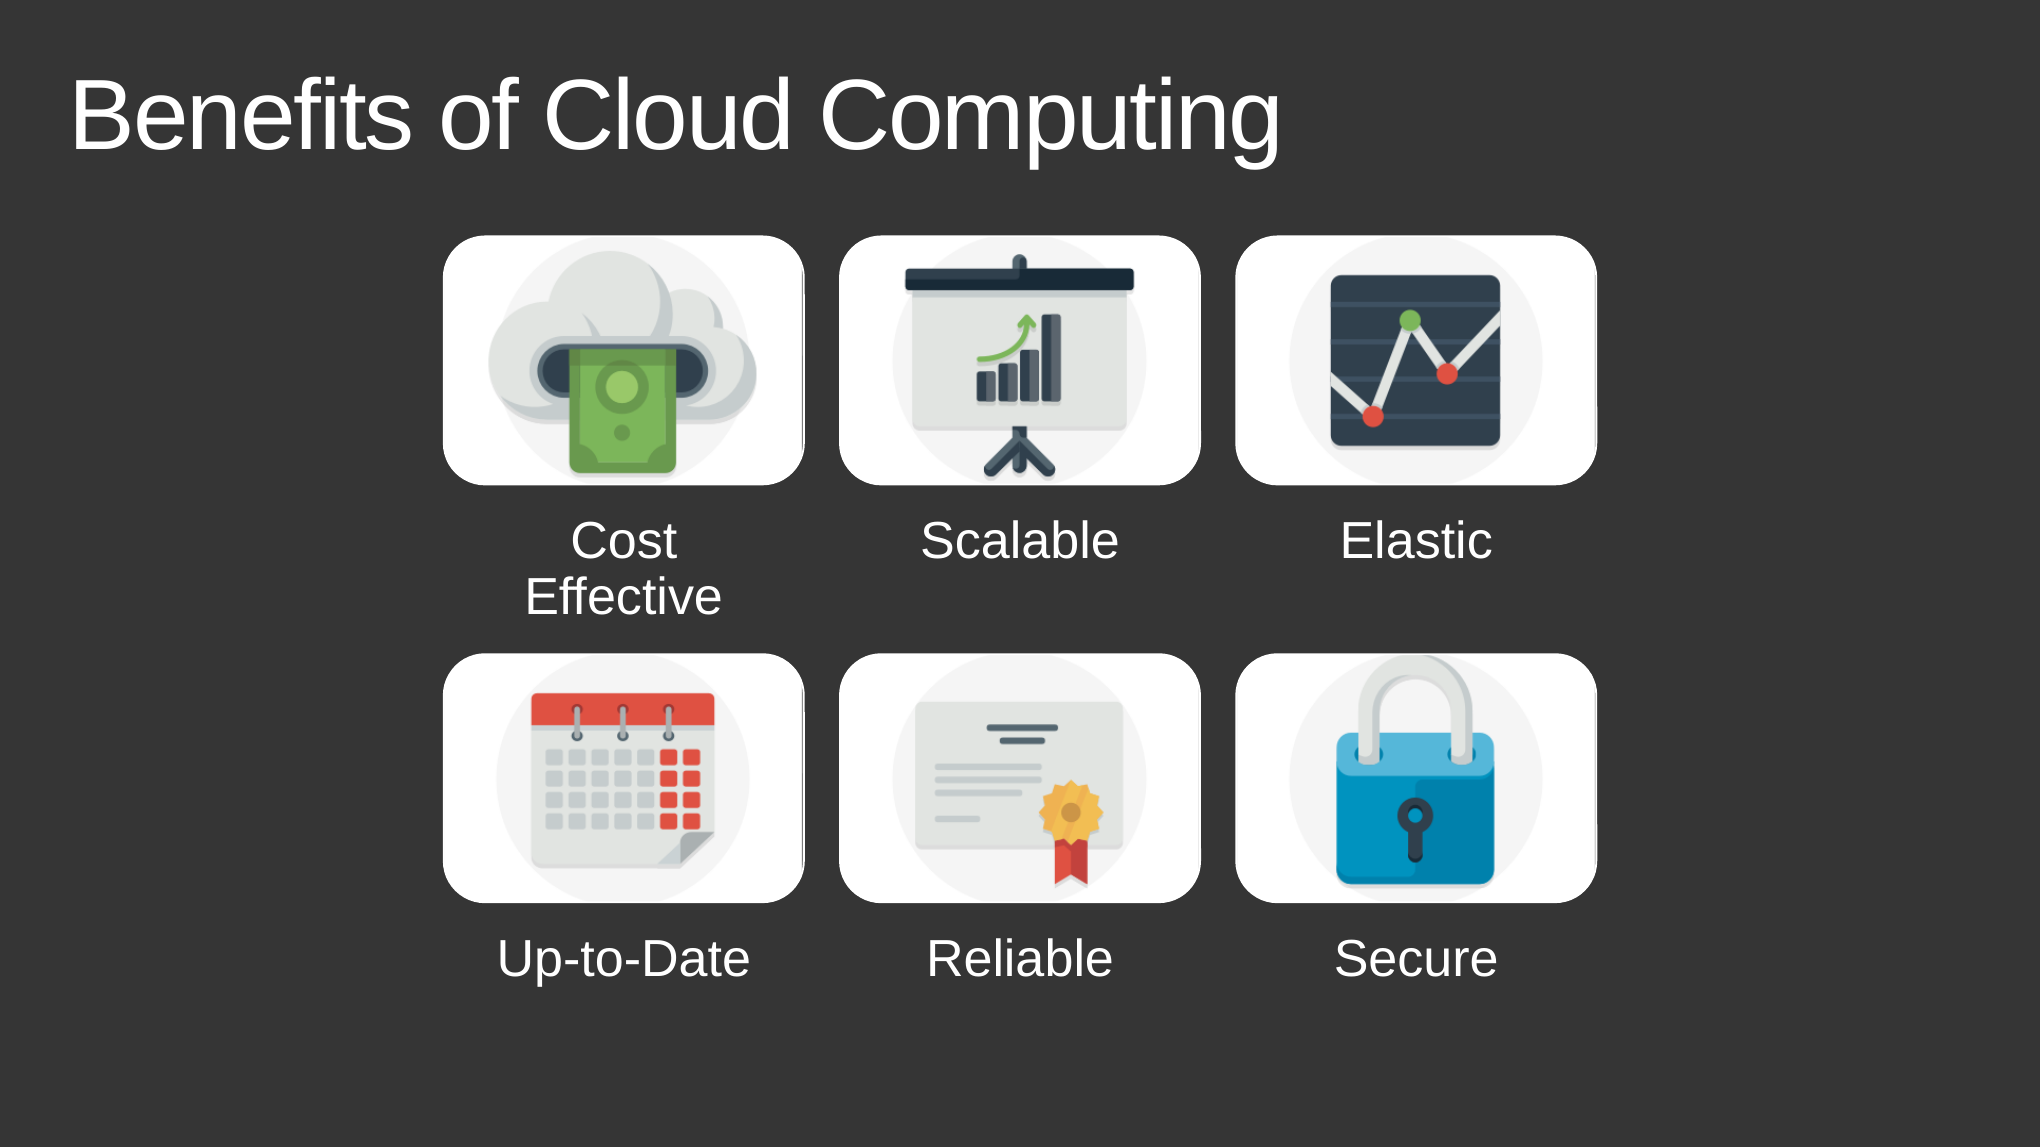

# Benefits of Cloud Computing
Cost Effective
Scalable
Elastic
Up-to-Date
Reliable
Secure